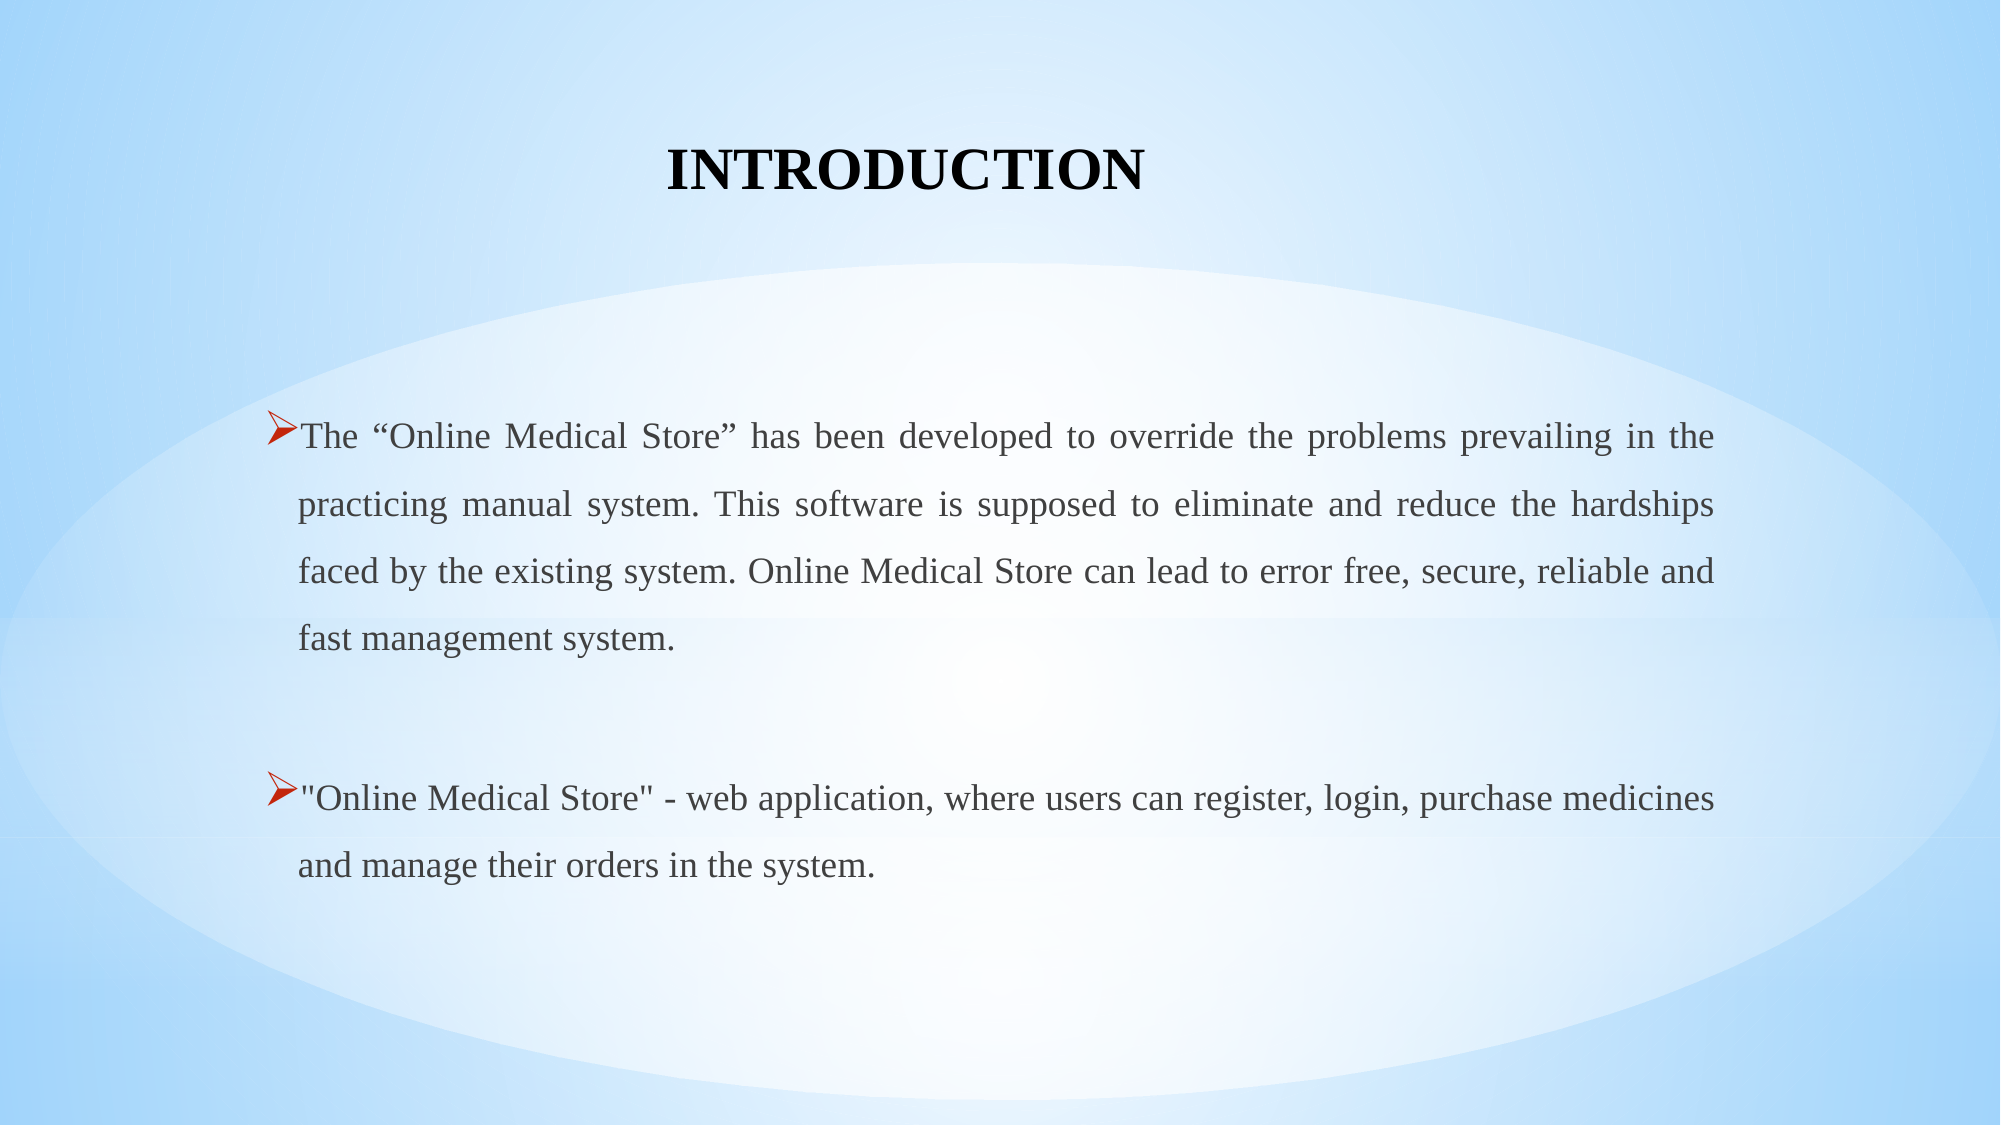

# INTRODUCTION

The “Online Medical Store” has been developed to override the problems prevailing in the practicing manual system. This software is supposed to eliminate and reduce the hardships faced by the existing system. Online Medical Store can lead to error free, secure, reliable and fast management system.

"Online Medical Store" - web application, where users can register, login, purchase medicines and manage their orders in the system.